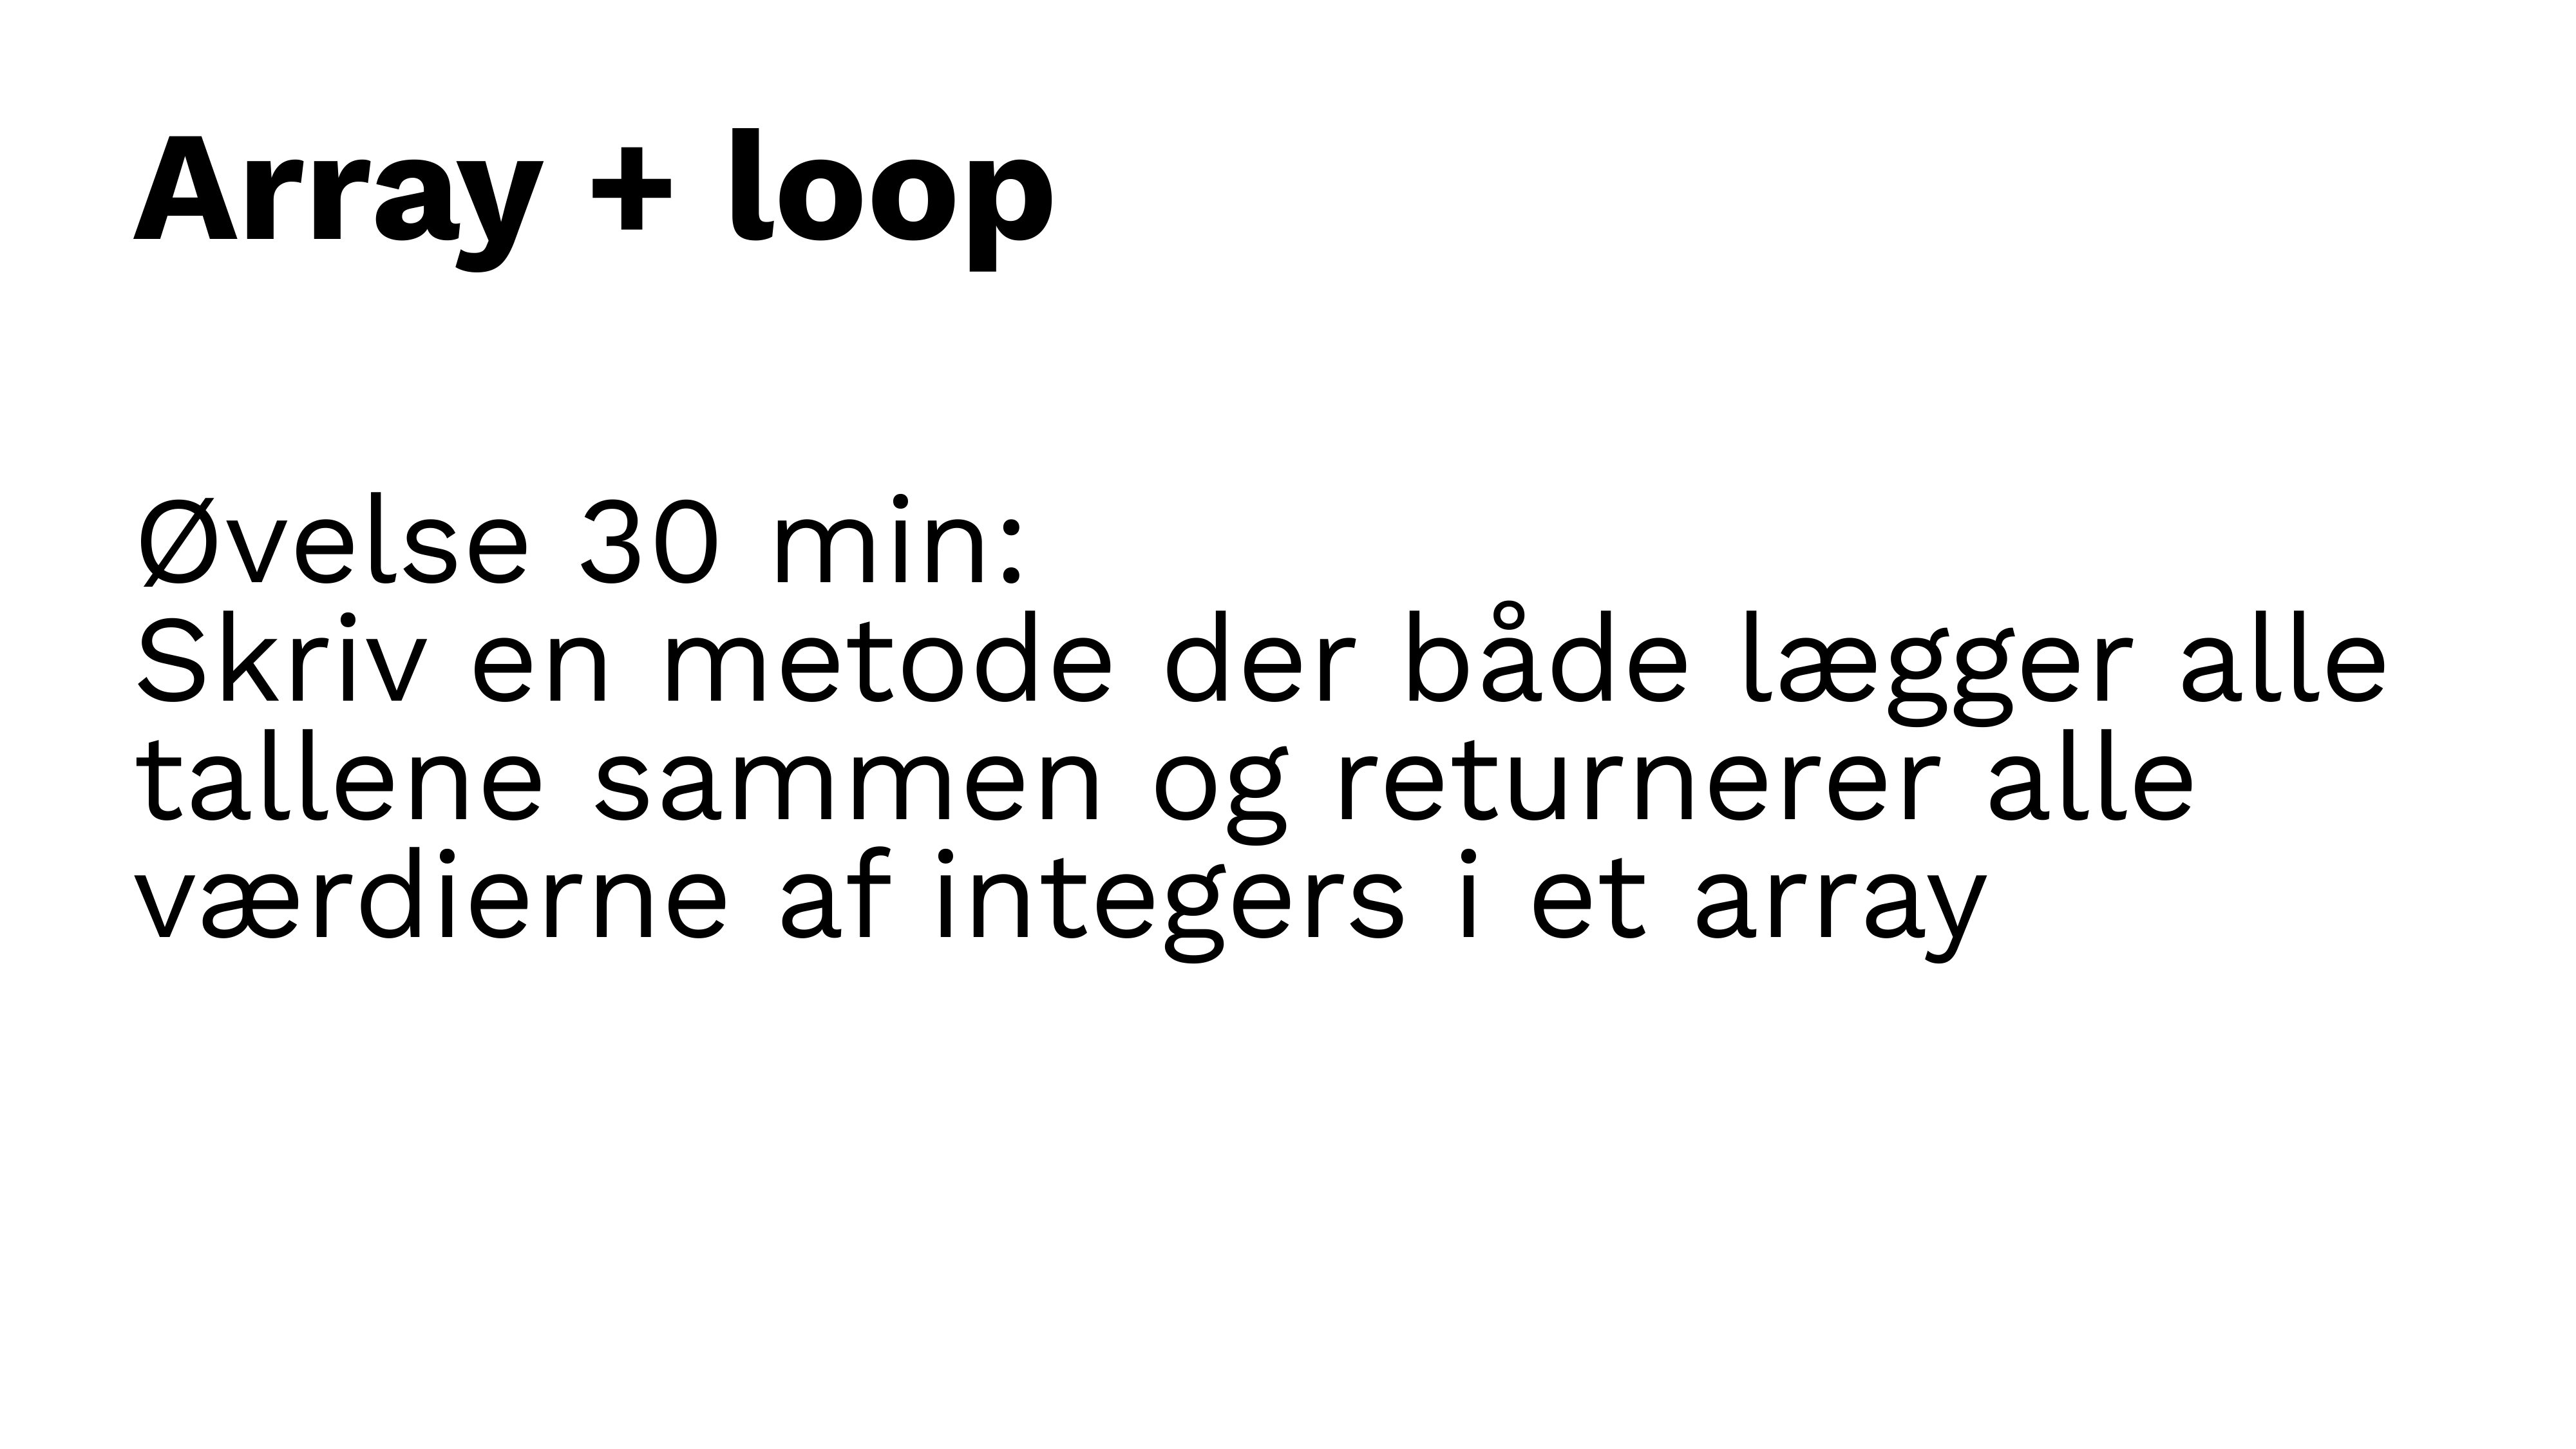

Array + loop
# Øvelse 30 min:
Skriv en metode der både lægger alle tallene sammen og returnerer alle værdierne af integers i et array